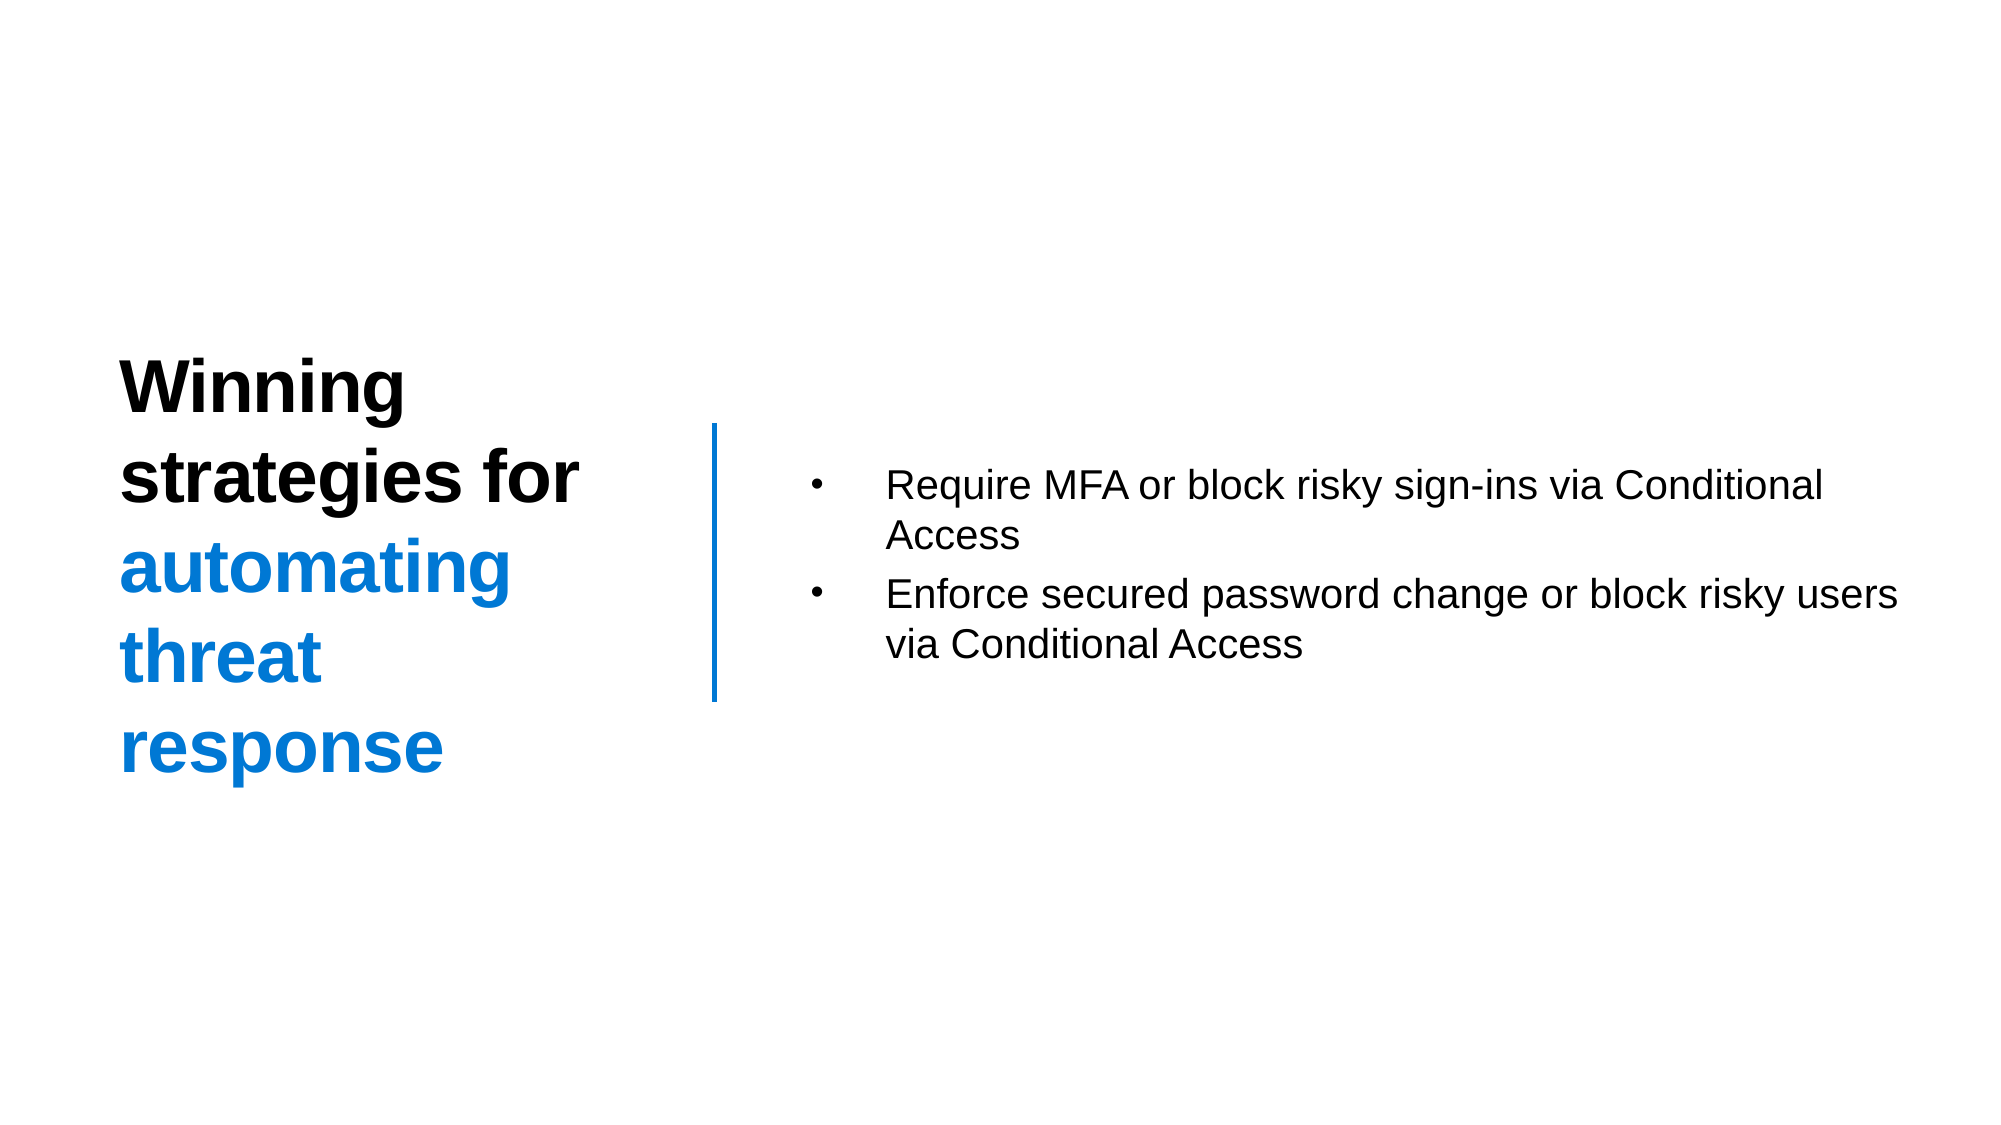

# Winning strategies for automating threat response
Require MFA or block risky sign-ins via Conditional Access
Enforce secured password change or block risky users via Conditional Access